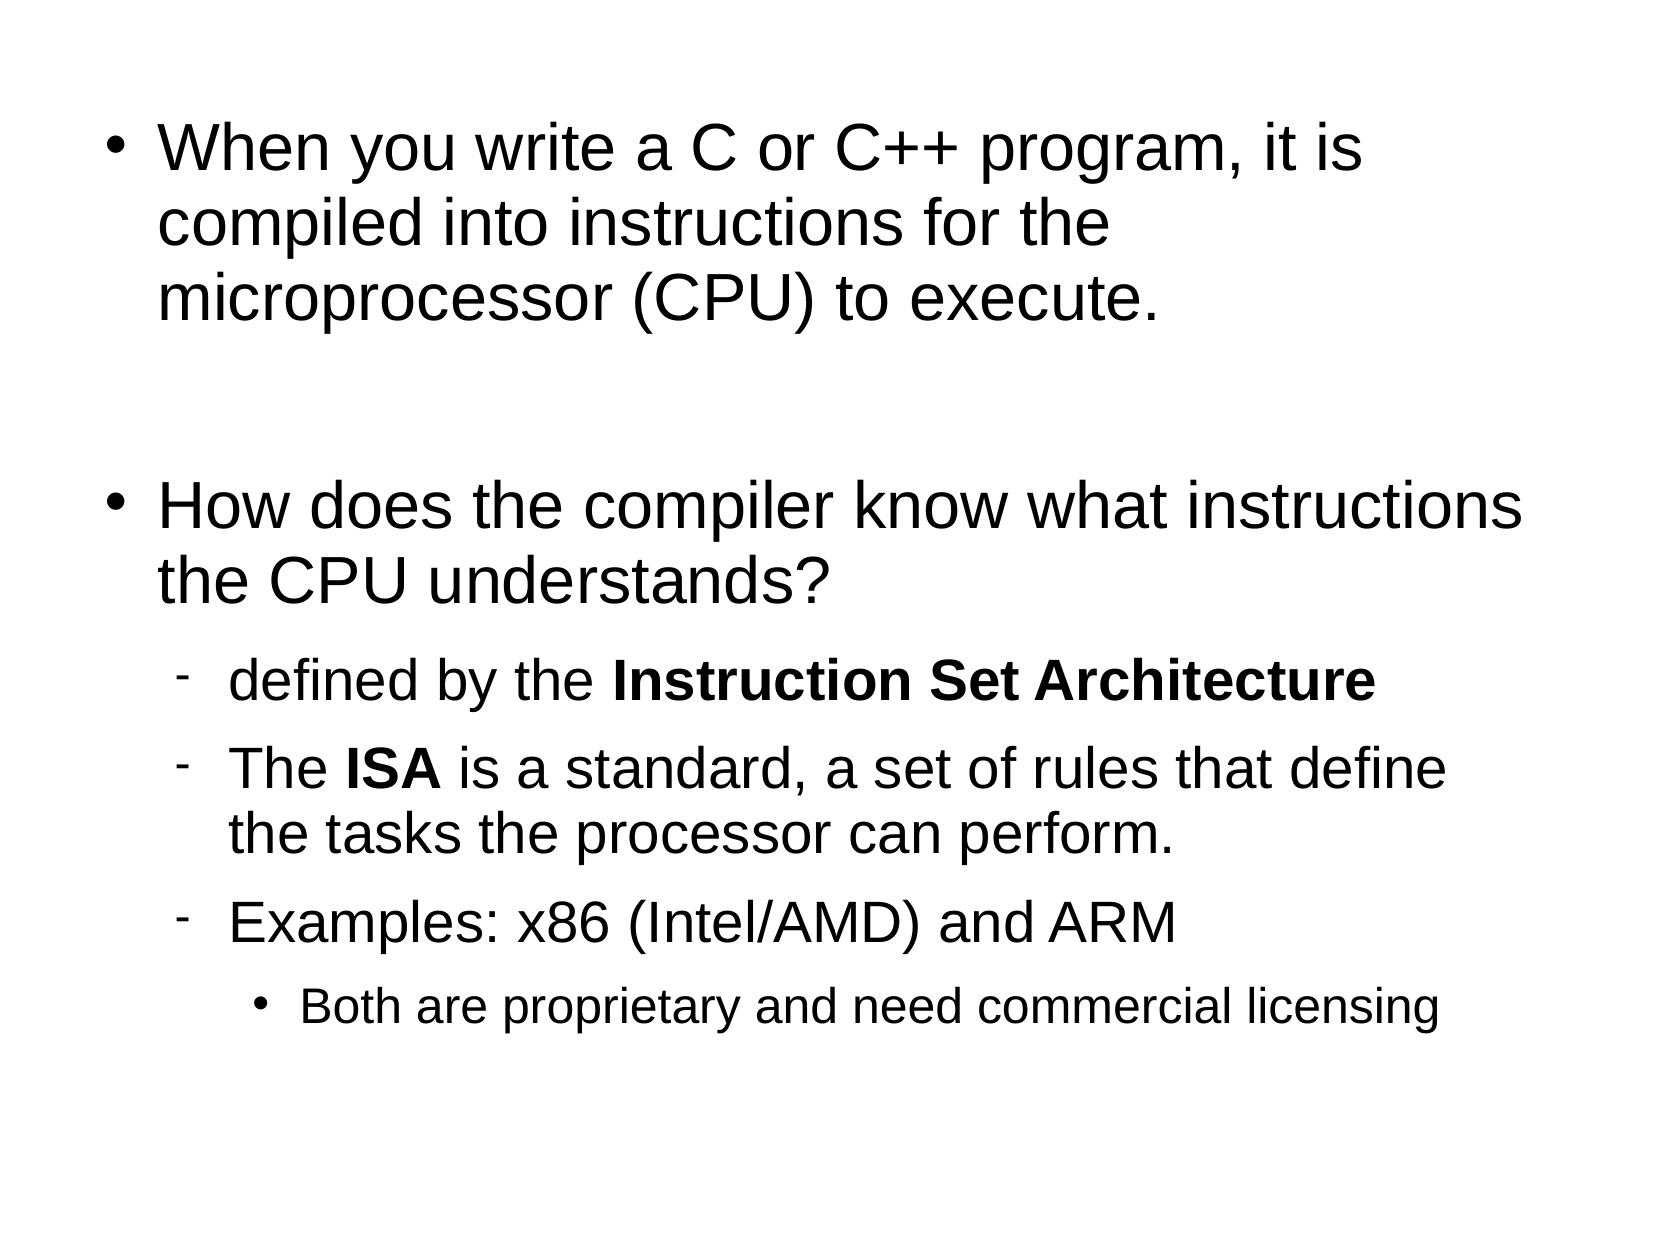

When you write a C or C++ program, it is compiled into instructions for the microprocessor (CPU) to execute.

How does the compiler know what instructions the CPU understands?
defined by the Instruction Set Architecture
The ISA is a standard, a set of rules that define the tasks the processor can perform.
Examples: x86 (Intel/AMD) and ARM
Both are proprietary and need commercial licensing